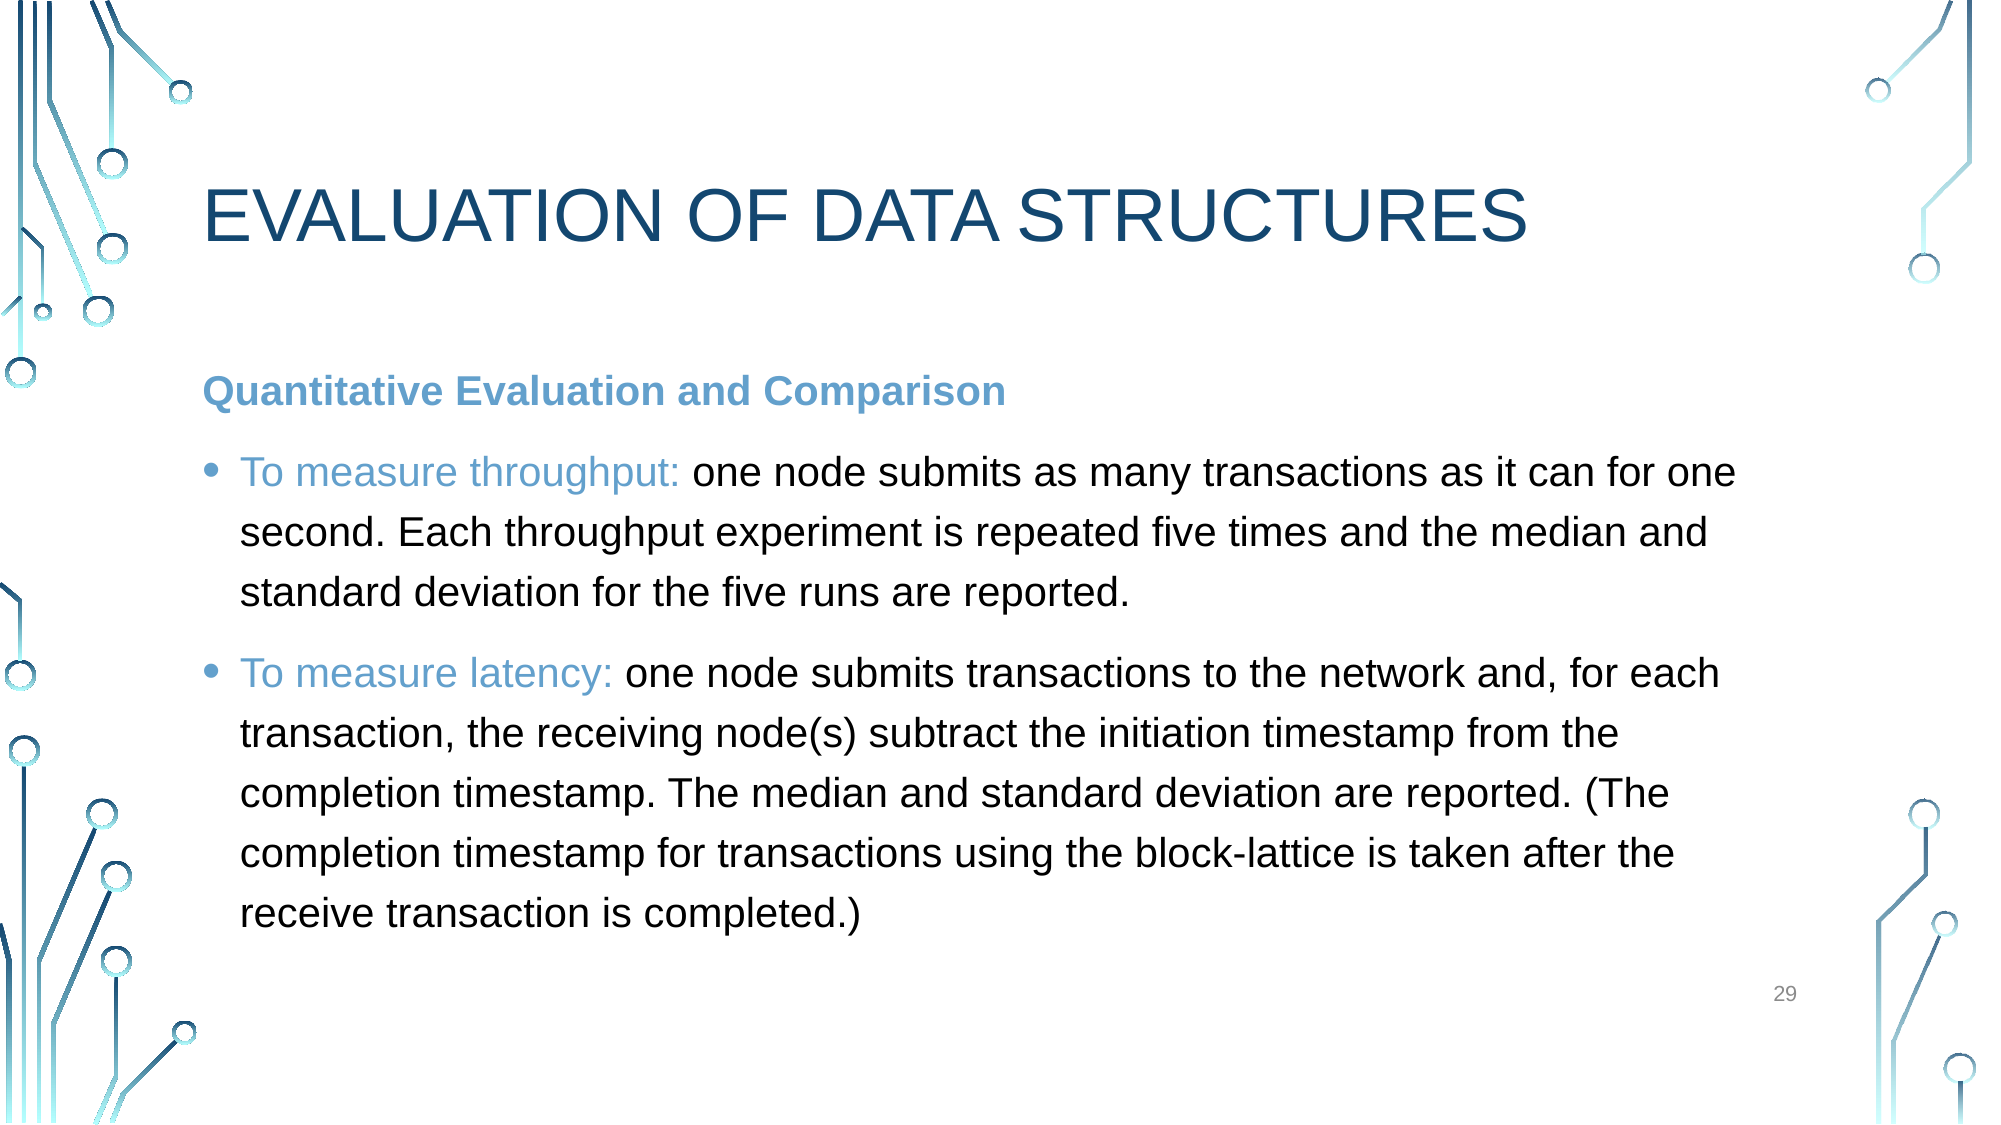

Evaluation of data structures
Quantitative Evaluation and Comparison
To measure throughput: one node submits as many transactions as it can for one second. Each throughput experiment is repeated five times and the median and standard deviation for the five runs are reported.
To measure latency: one node submits transactions to the network and, for each transaction, the receiving node(s) subtract the initiation timestamp from the completion timestamp. The median and standard deviation are reported. (The completion timestamp for transactions using the block-lattice is taken after the receive transaction is completed.)

29